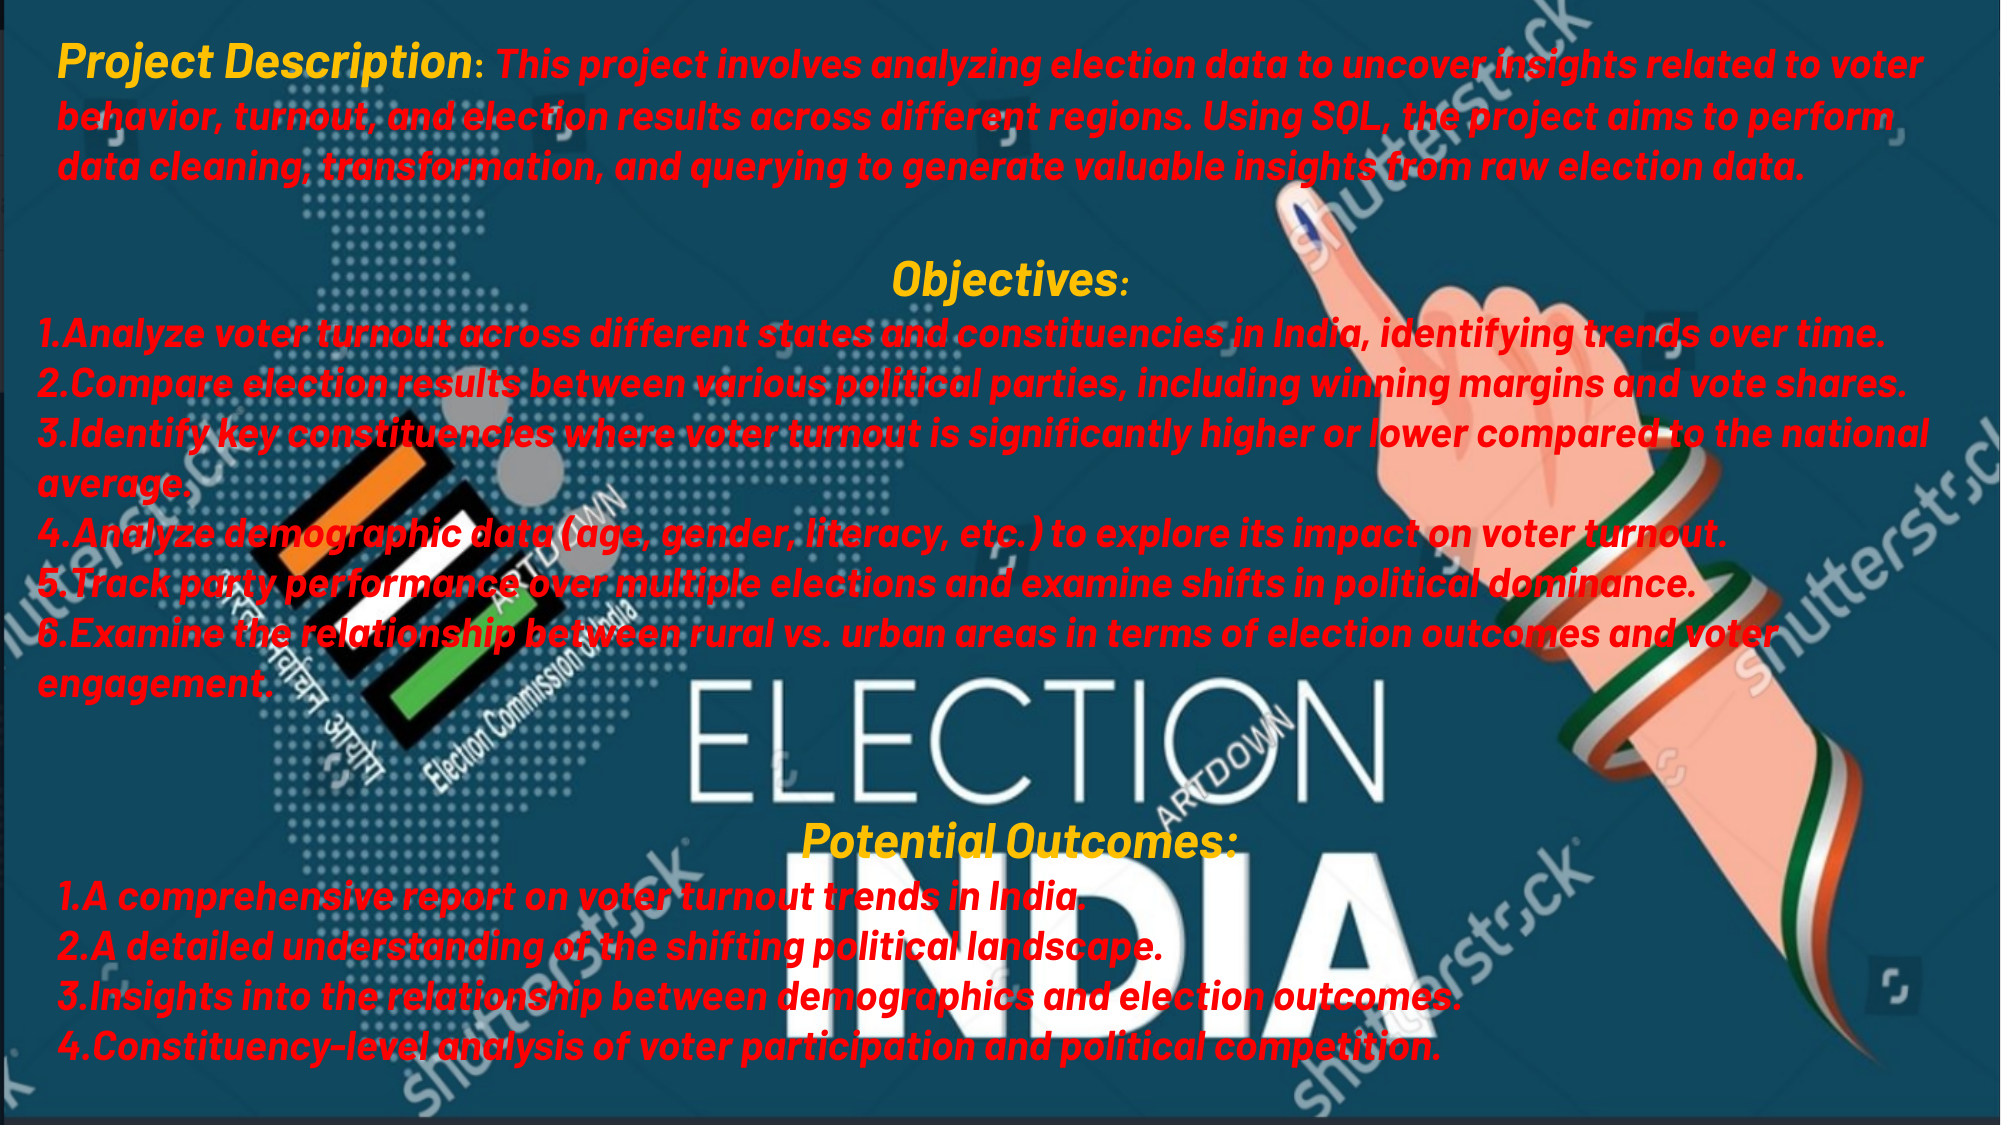

Project Description: This project involves analyzing election data to uncover insights related to voter behavior, turnout, and election results across different regions. Using SQL, the project aims to perform data cleaning, transformation, and querying to generate valuable insights from raw election data.
Objectives:
Analyze voter turnout across different states and constituencies in India, identifying trends over time.
Compare election results between various political parties, including winning margins and vote shares.
Identify key constituencies where voter turnout is significantly higher or lower compared to the national average.
Analyze demographic data (age, gender, literacy, etc.) to explore its impact on voter turnout.
Track party performance over multiple elections and examine shifts in political dominance.
Examine the relationship between rural vs. urban areas in terms of election outcomes and voter engagement.
Potential Outcomes:
1.A comprehensive report on voter turnout trends in India.
2.A detailed understanding of the shifting political landscape.
3.Insights into the relationship between demographics and election outcomes.
4.Constituency-level analysis of voter participation and political competition.